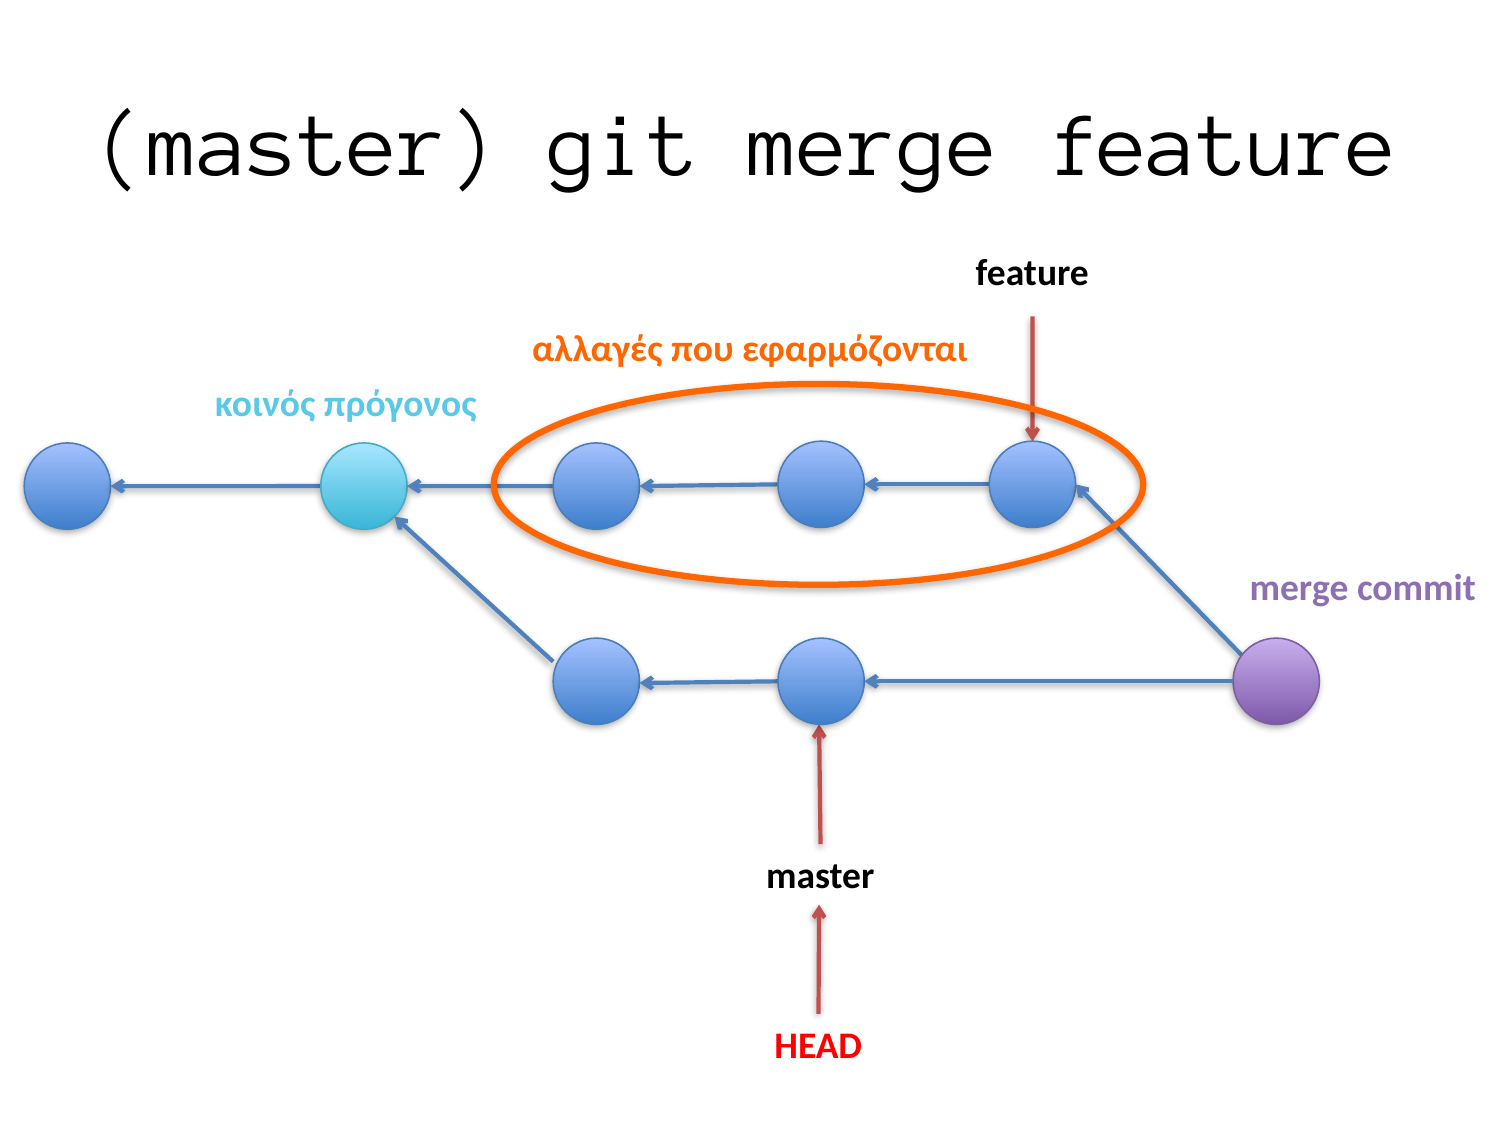

(master) git merge feature
feature
αλλαγές που εφαρμόζονται
κοινός πρόγονος

merge commit

master
HEAD